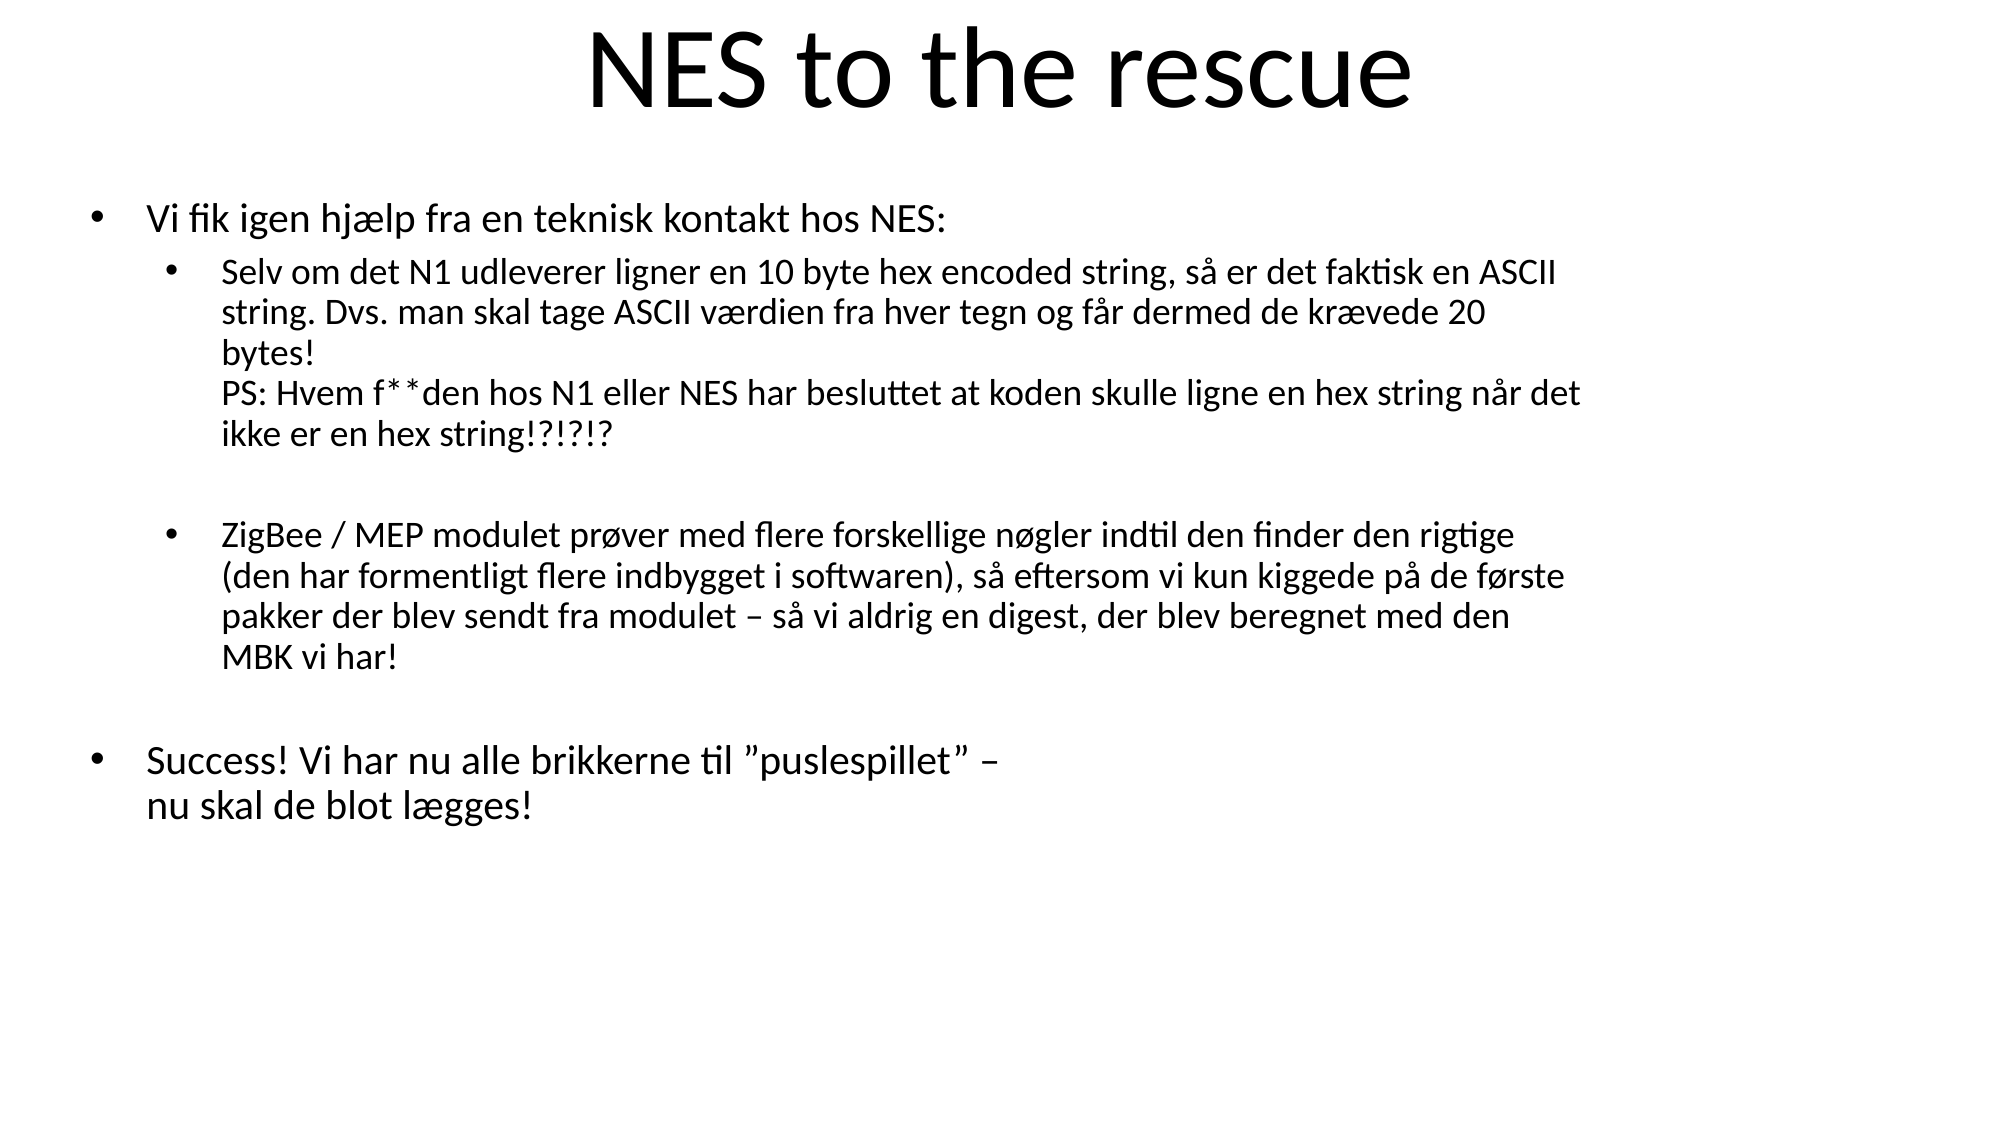

# NES to the rescue

Vi fik igen hjælp fra en teknisk kontakt hos NES:
Selv om det N1 udleverer ligner en 10 byte hex encoded string, så er det faktisk en ASCII string. Dvs. man skal tage ASCII værdien fra hver tegn og får dermed de krævede 20 bytes!
PS: Hvem f**den hos N1 eller NES har besluttet at koden skulle ligne en hex string når det ikke er en hex string!?!?!?

ZigBee / MEP modulet prøver med flere forskellige nøgler indtil den finder den rigtige (den har formentligt flere indbygget i softwaren), så eftersom vi kun kiggede på de første pakker der blev sendt fra modulet – så vi aldrig en digest, der blev beregnet med den MBK vi har!

Success! Vi har nu alle brikkerne til ”puslespillet” –
nu skal de blot lægges!